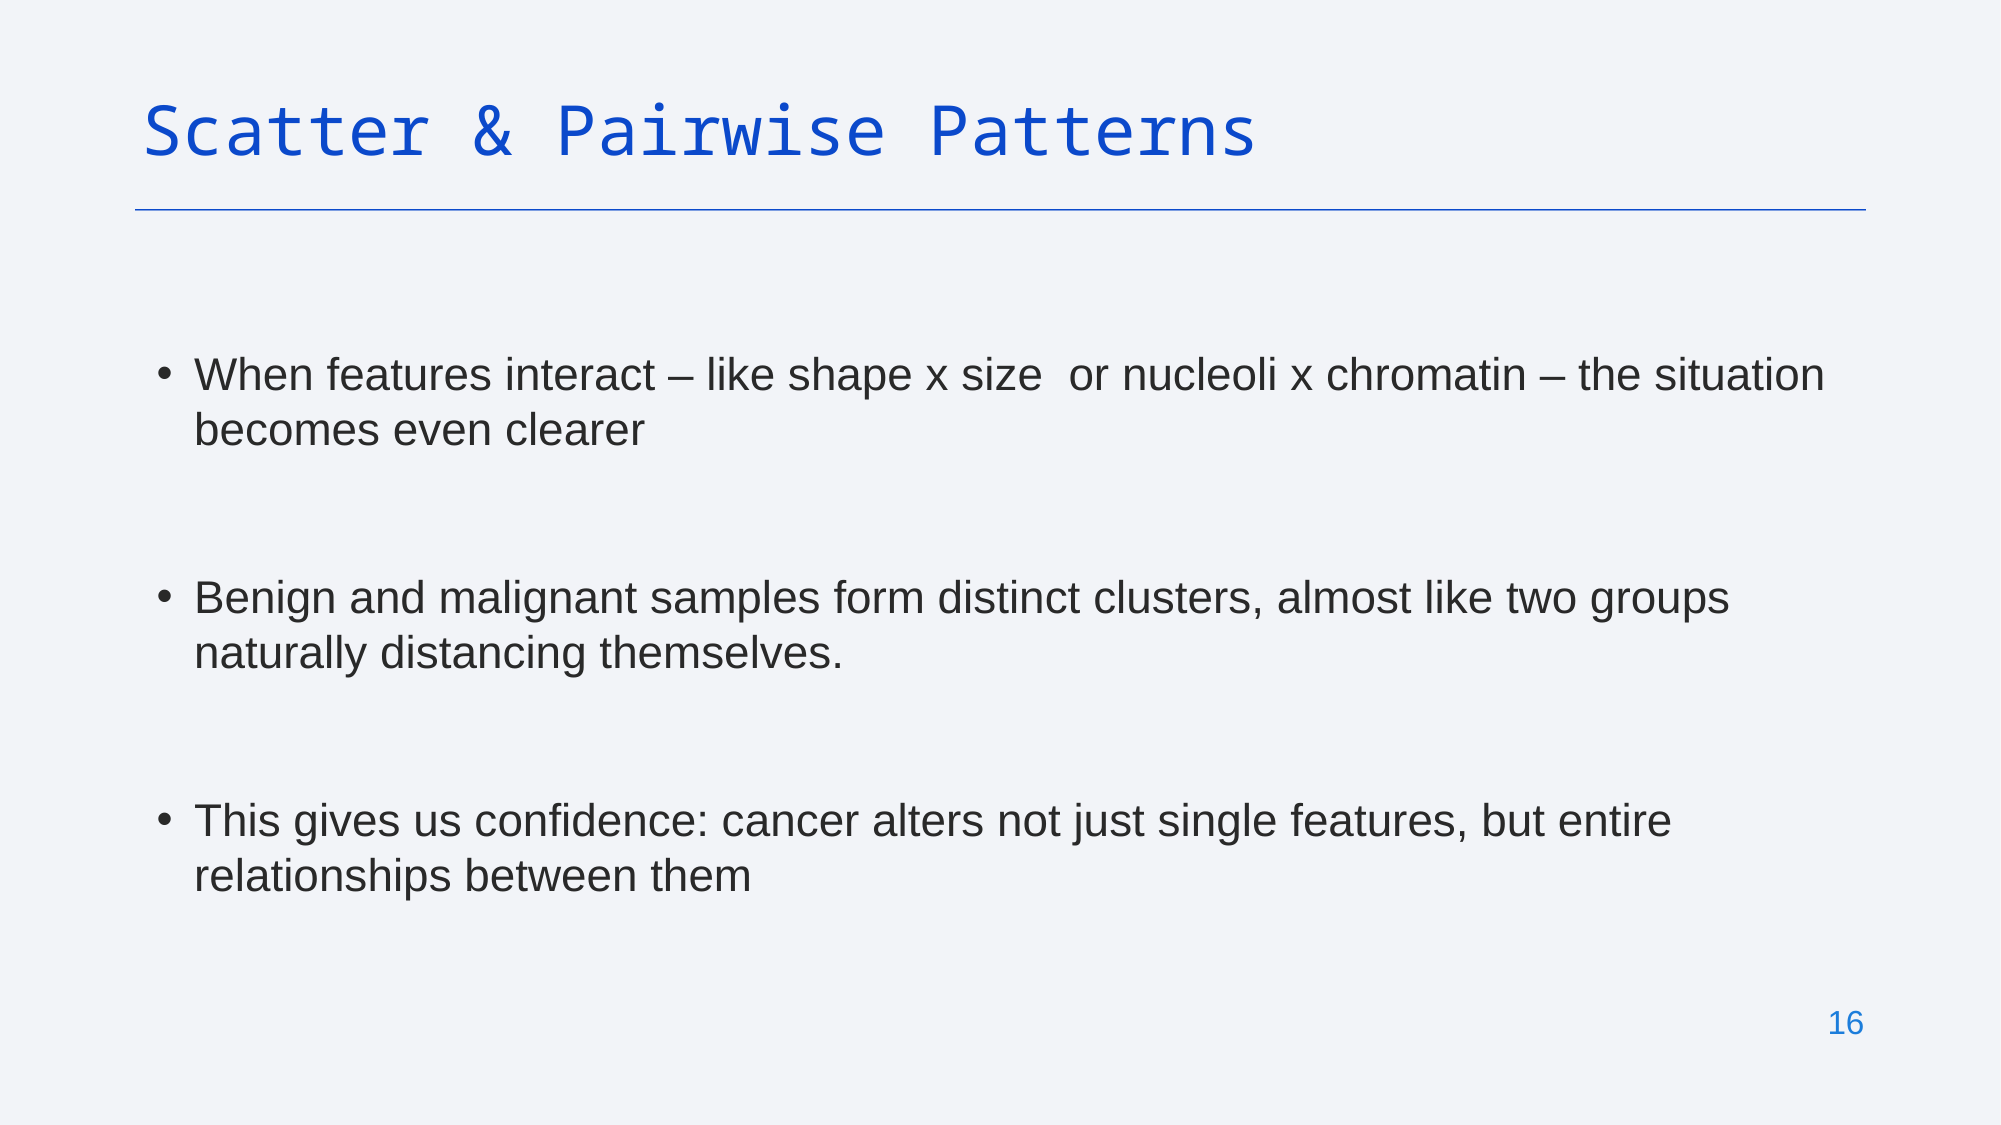

Scatter & Pairwise Patterns
When features interact – like shape x size  or nucleoli x chromatin – the situation becomes even clearer

Benign and malignant samples form distinct clusters, almost like two groups naturally distancing themselves.

This gives us confidence: cancer alters not just single features, but entire relationships between them
16